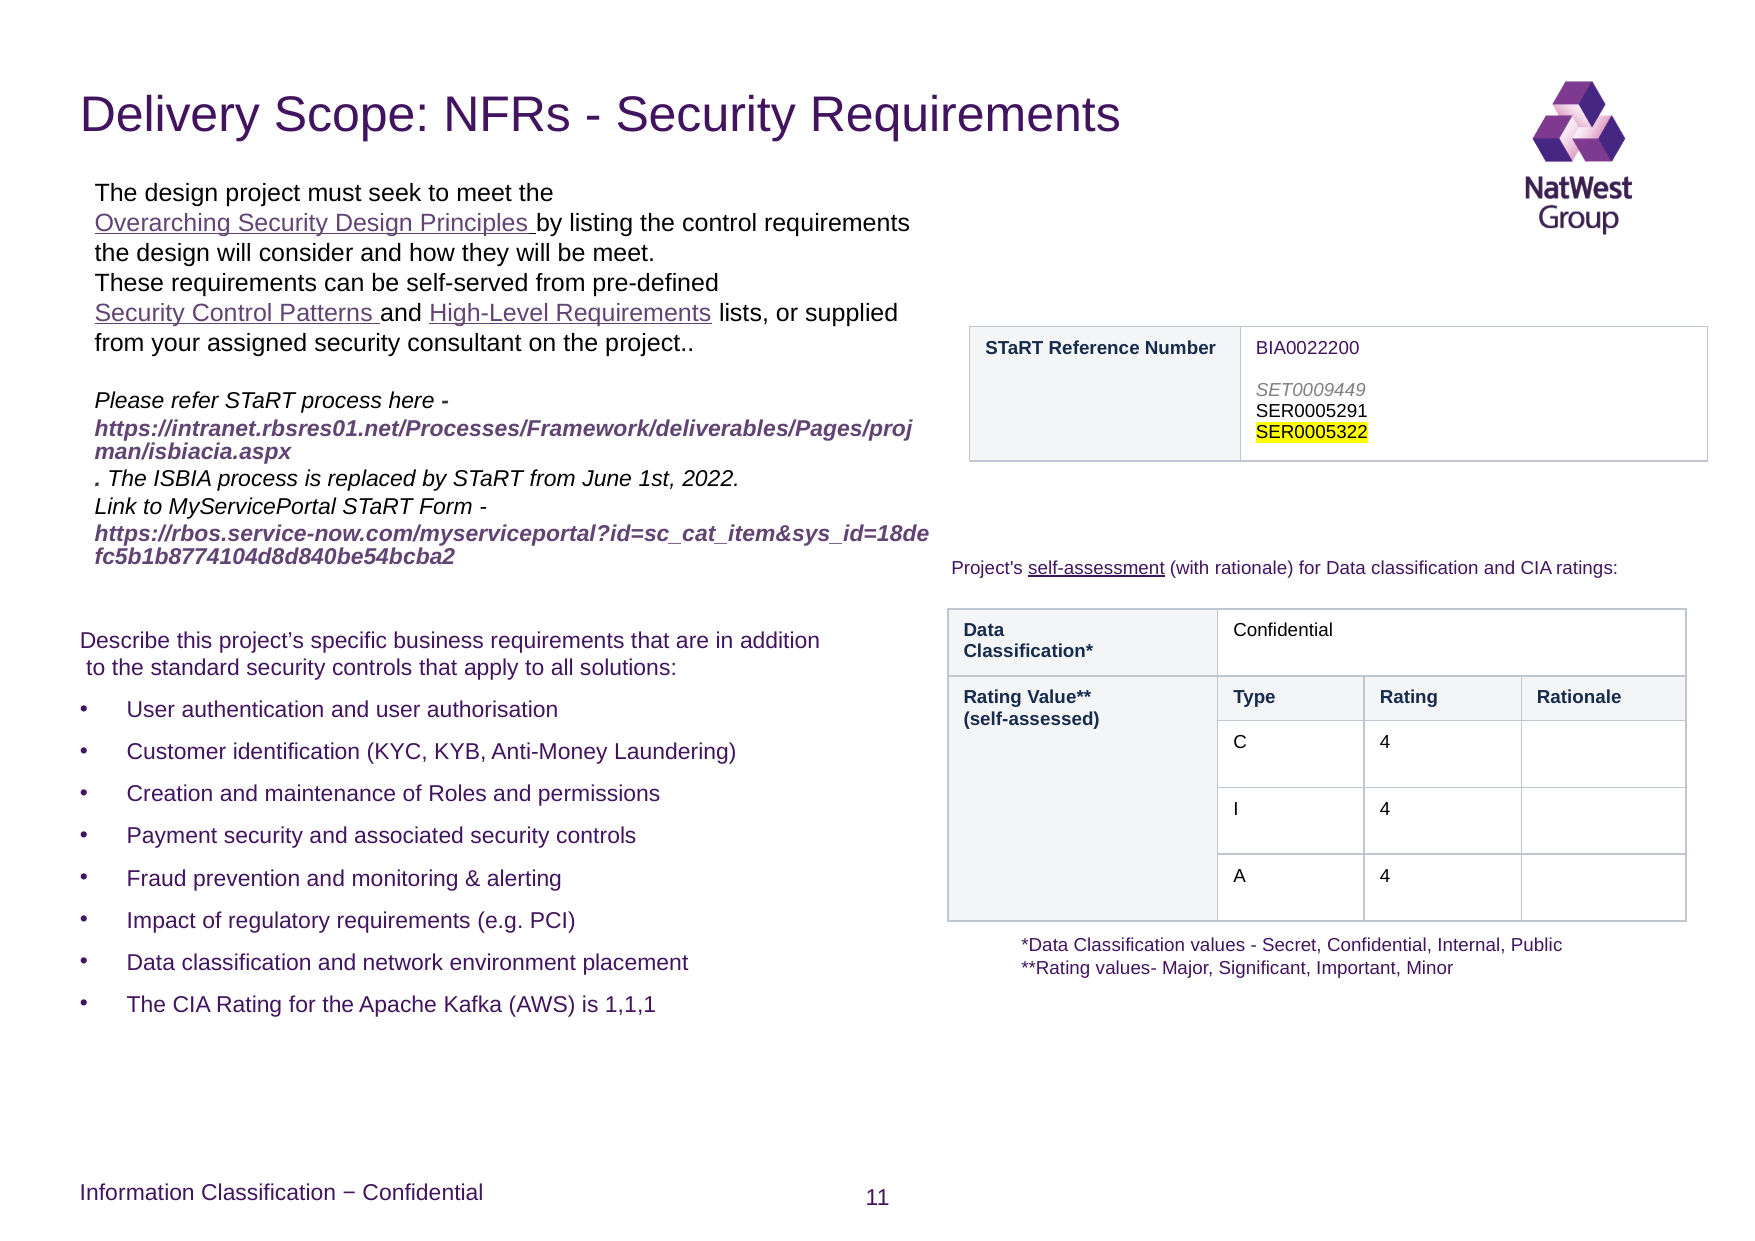

# Delivery Scope: NFRs - Security Requirements
The design project must seek to meet the Overarching Security Design Principles by listing the control requirements the design will consider and how they will be meet.
These requirements can be self-served from pre-defined Security Control Patterns and High-Level Requirements lists, or supplied from your assigned security consultant on the project..

Please refer STaRT process here - https://intranet.rbsres01.net/Processes/Framework/deliverables/Pages/projman/isbiacia.aspx. The ISBIA process is replaced by STaRT from June 1st, 2022.
Link to MyServicePortal STaRT Form - https://rbos.service-now.com/myserviceportal?id=sc_cat_item&sys_id=18defc5b1b8774104d8d840be54bcba2
| STaRT Reference Number | BIA0022200 SET0009449 SER0005291 SER0005322 |
| --- | --- |
Project's self-assessment (with rationale) for Data classification and CIA ratings:
| Data Classification\* | Confidential |  |  |
| --- | --- | --- | --- |
| Rating Value\*\* (self-assessed) | Type | Rating | Rationale |
|  | C | 4 |  |
|  | I | 4 |  |
|  | A | 4 |  |
Describe this project’s specific business requirements that are in addition
 to the standard security controls that apply to all solutions:
User authentication and user authorisation
Customer identification (KYC, KYB, Anti-Money Laundering)
Creation and maintenance of Roles and permissions
Payment security and associated security controls
Fraud prevention and monitoring & alerting
Impact of regulatory requirements (e.g. PCI)
Data classification and network environment placement
The CIA Rating for the Apache Kafka (AWS) is 1,1,1

*Data Classification values - Secret, Confidential, Internal, Public
**Rating values- Major, Significant, Important, Minor
11